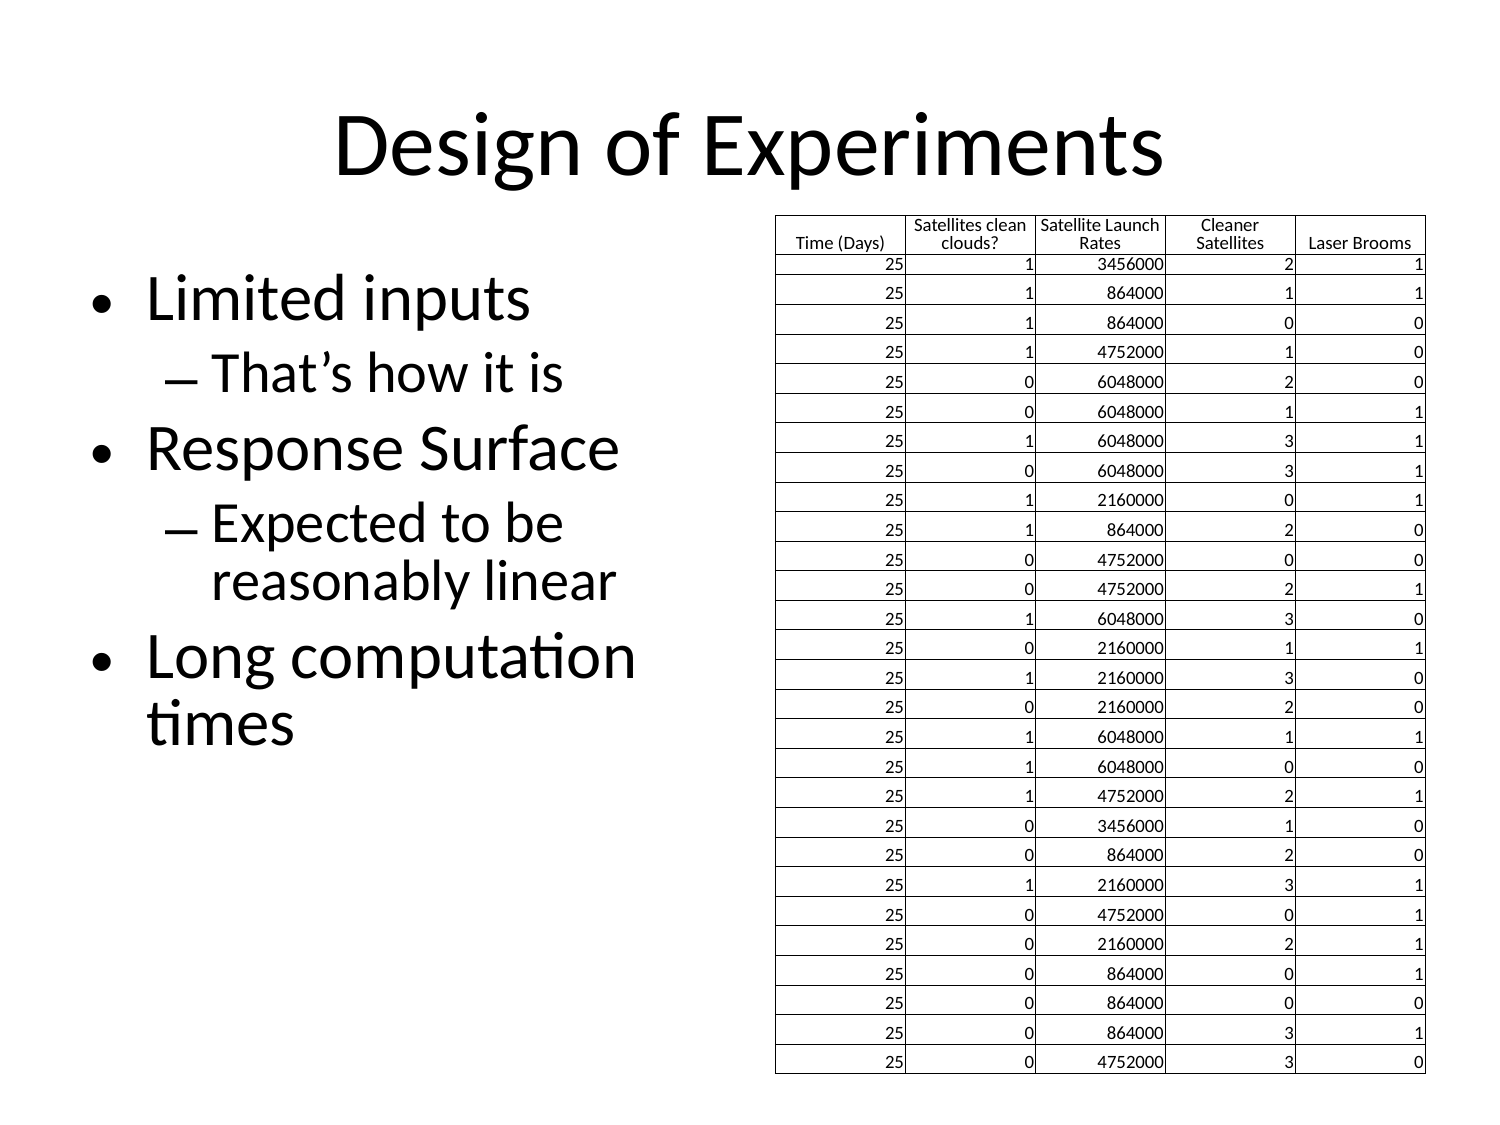

# Design of Experiments
| Time (Days) | Satellites clean clouds? | Satellite Launch Rates | Cleaner Satellites | Laser Brooms |
| --- | --- | --- | --- | --- |
| 25 | 1 | 3456000 | 2 | 1 |
| 25 | 1 | 864000 | 1 | 1 |
| 25 | 1 | 864000 | 0 | 0 |
| 25 | 1 | 4752000 | 1 | 0 |
| 25 | 0 | 6048000 | 2 | 0 |
| 25 | 0 | 6048000 | 1 | 1 |
| 25 | 1 | 6048000 | 3 | 1 |
| 25 | 0 | 6048000 | 3 | 1 |
| 25 | 1 | 2160000 | 0 | 1 |
| 25 | 1 | 864000 | 2 | 0 |
| 25 | 0 | 4752000 | 0 | 0 |
| 25 | 0 | 4752000 | 2 | 1 |
| 25 | 1 | 6048000 | 3 | 0 |
| 25 | 0 | 2160000 | 1 | 1 |
| 25 | 1 | 2160000 | 3 | 0 |
| 25 | 0 | 2160000 | 2 | 0 |
| 25 | 1 | 6048000 | 1 | 1 |
| 25 | 1 | 6048000 | 0 | 0 |
| 25 | 1 | 4752000 | 2 | 1 |
| 25 | 0 | 3456000 | 1 | 0 |
| 25 | 0 | 864000 | 2 | 0 |
| 25 | 1 | 2160000 | 3 | 1 |
| 25 | 0 | 4752000 | 0 | 1 |
| 25 | 0 | 2160000 | 2 | 1 |
| 25 | 0 | 864000 | 0 | 1 |
| 25 | 0 | 864000 | 0 | 0 |
| 25 | 0 | 864000 | 3 | 1 |
| 25 | 0 | 4752000 | 3 | 0 |

Limited inputs
That’s how it is
Response Surface
Expected to be reasonably linear
Long computation times